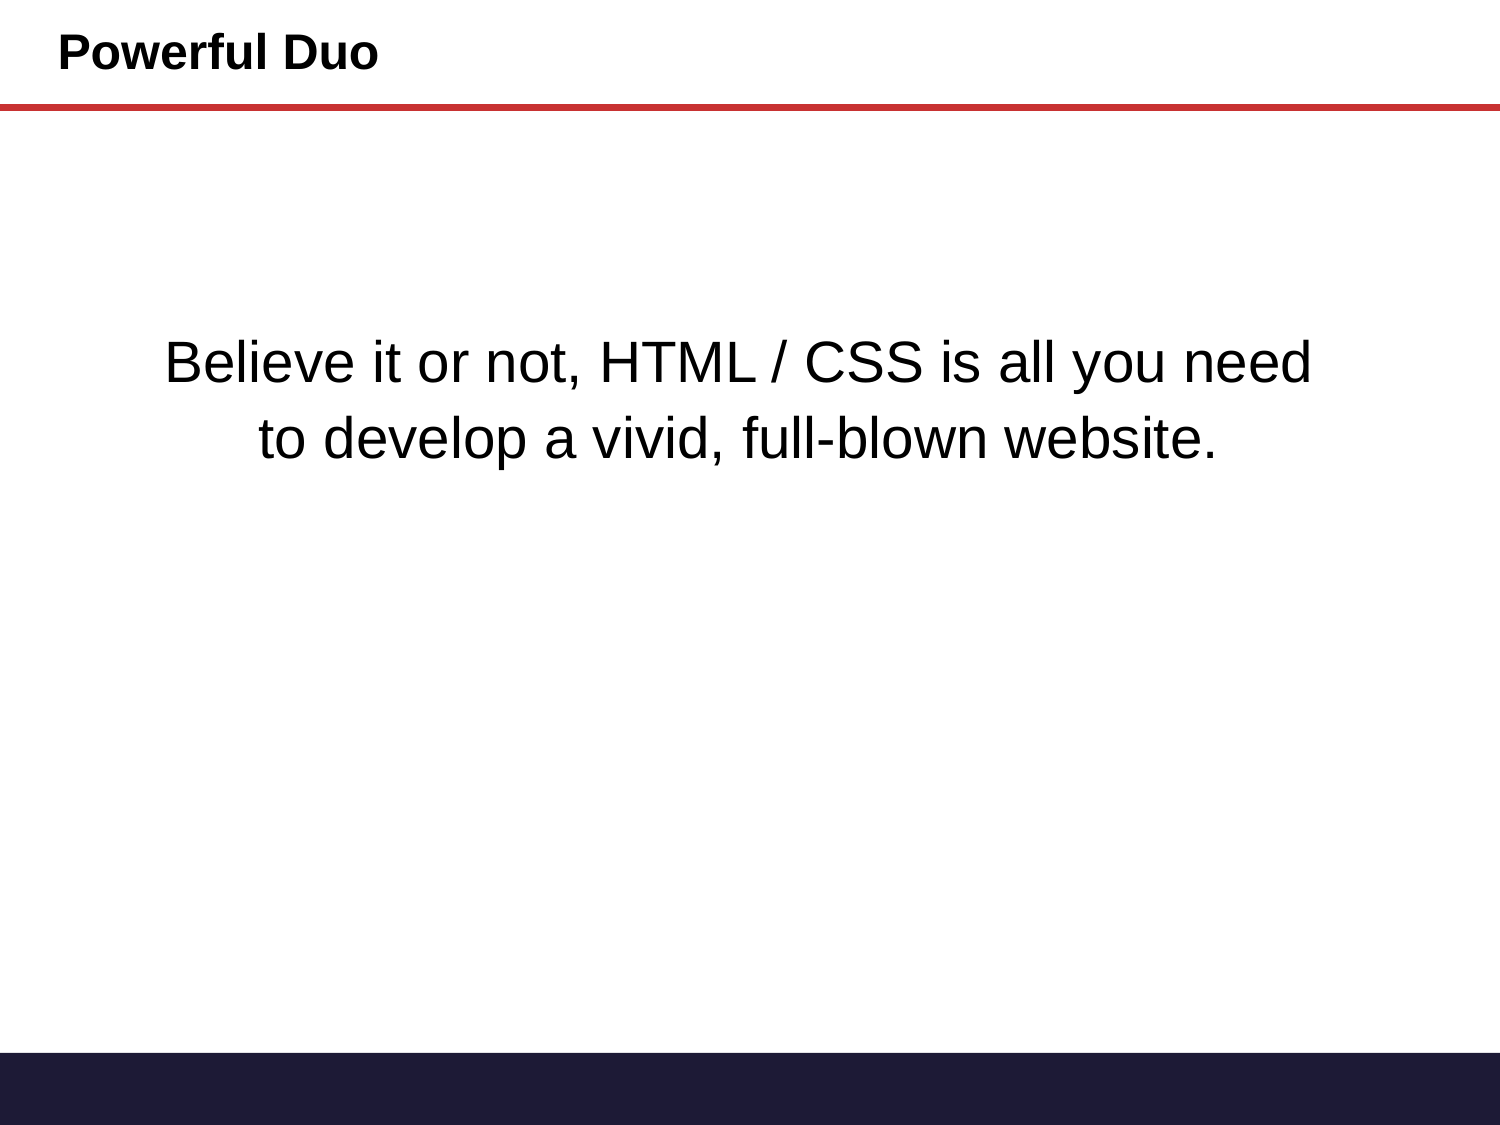

# Powerful Duo
Believe it or not, HTML / CSS is all you need
to develop a vivid, full-blown website.